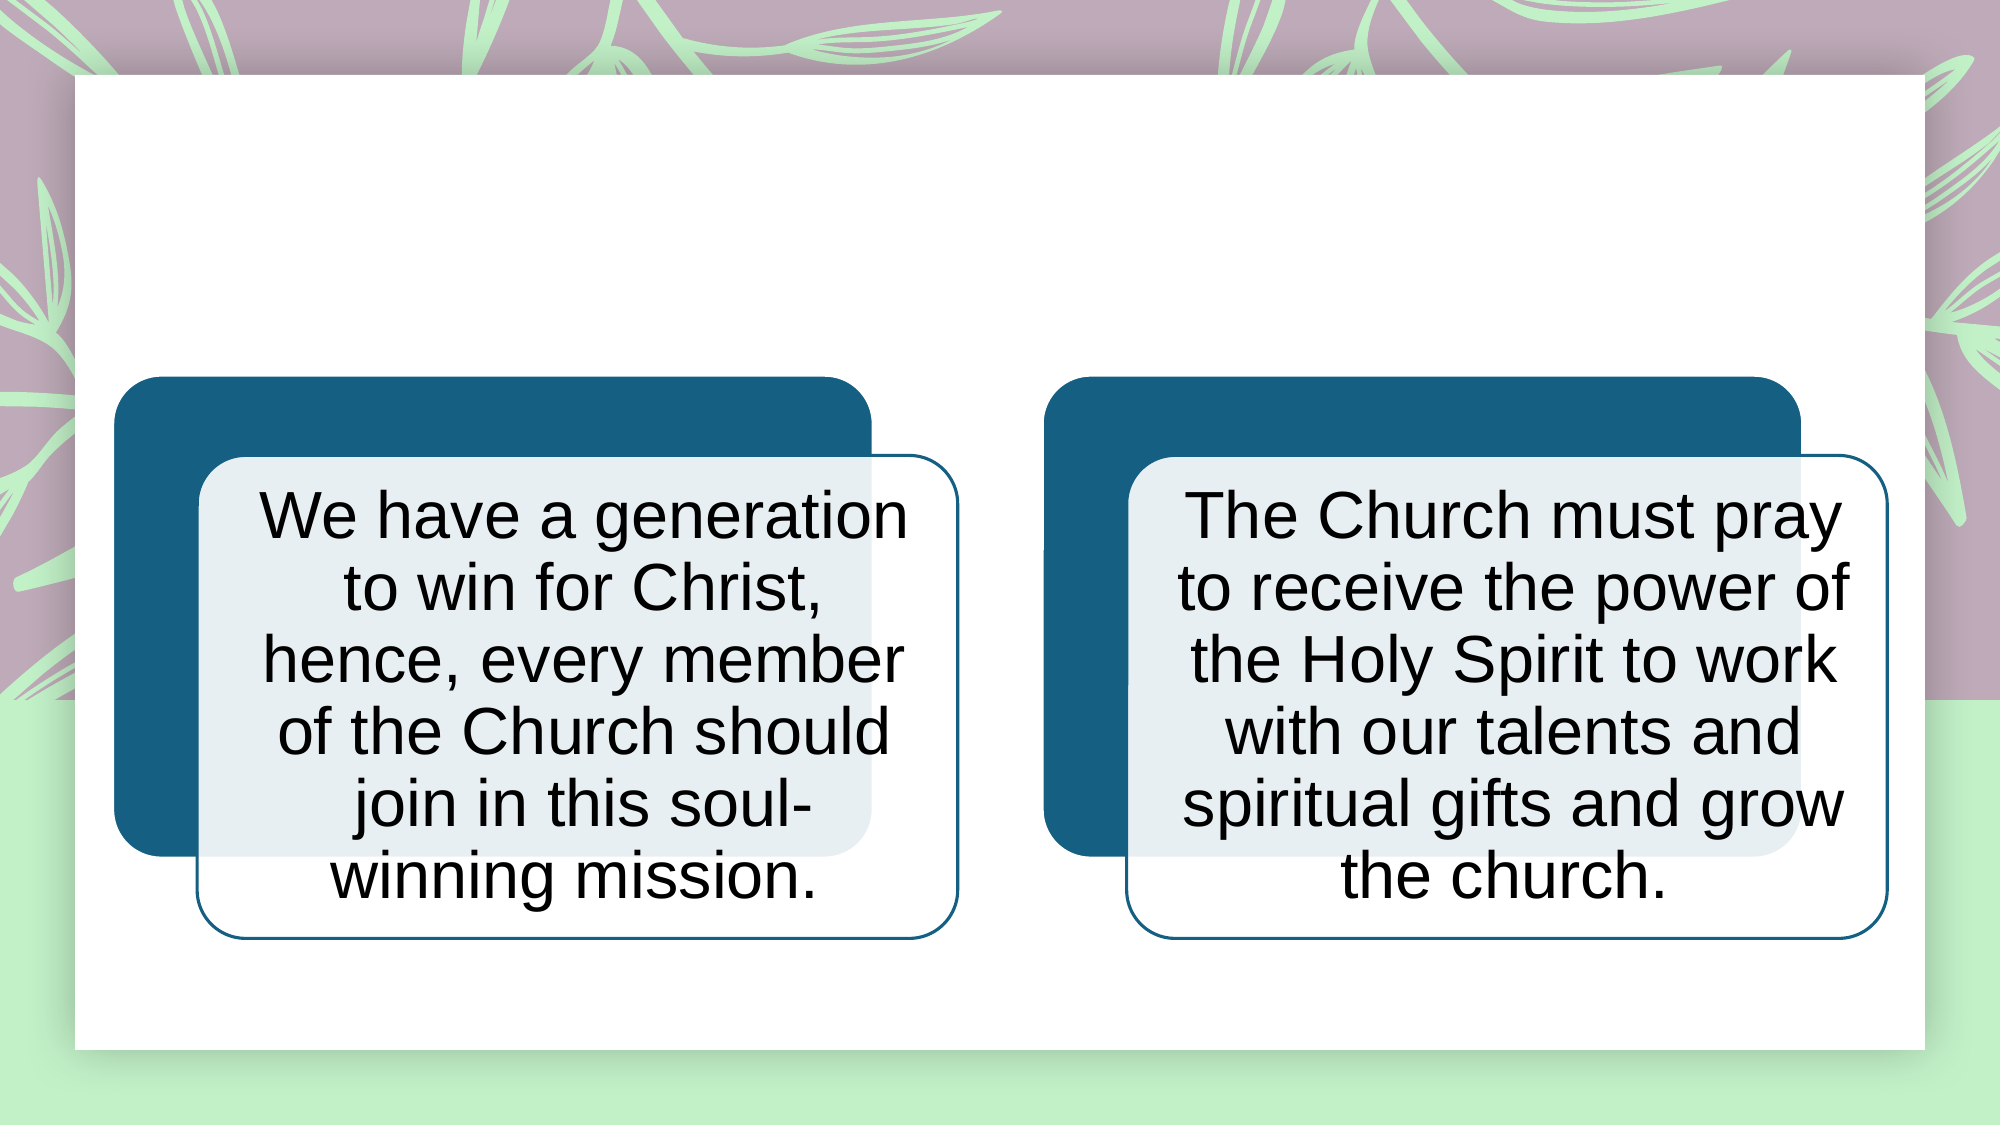

We have a generation to win for Christ, hence, every member of the Church should join in this soul-winning mission.
The Church must pray to receive the power of the Holy Spirit to work with our talents and spiritual gifts and grow the church.